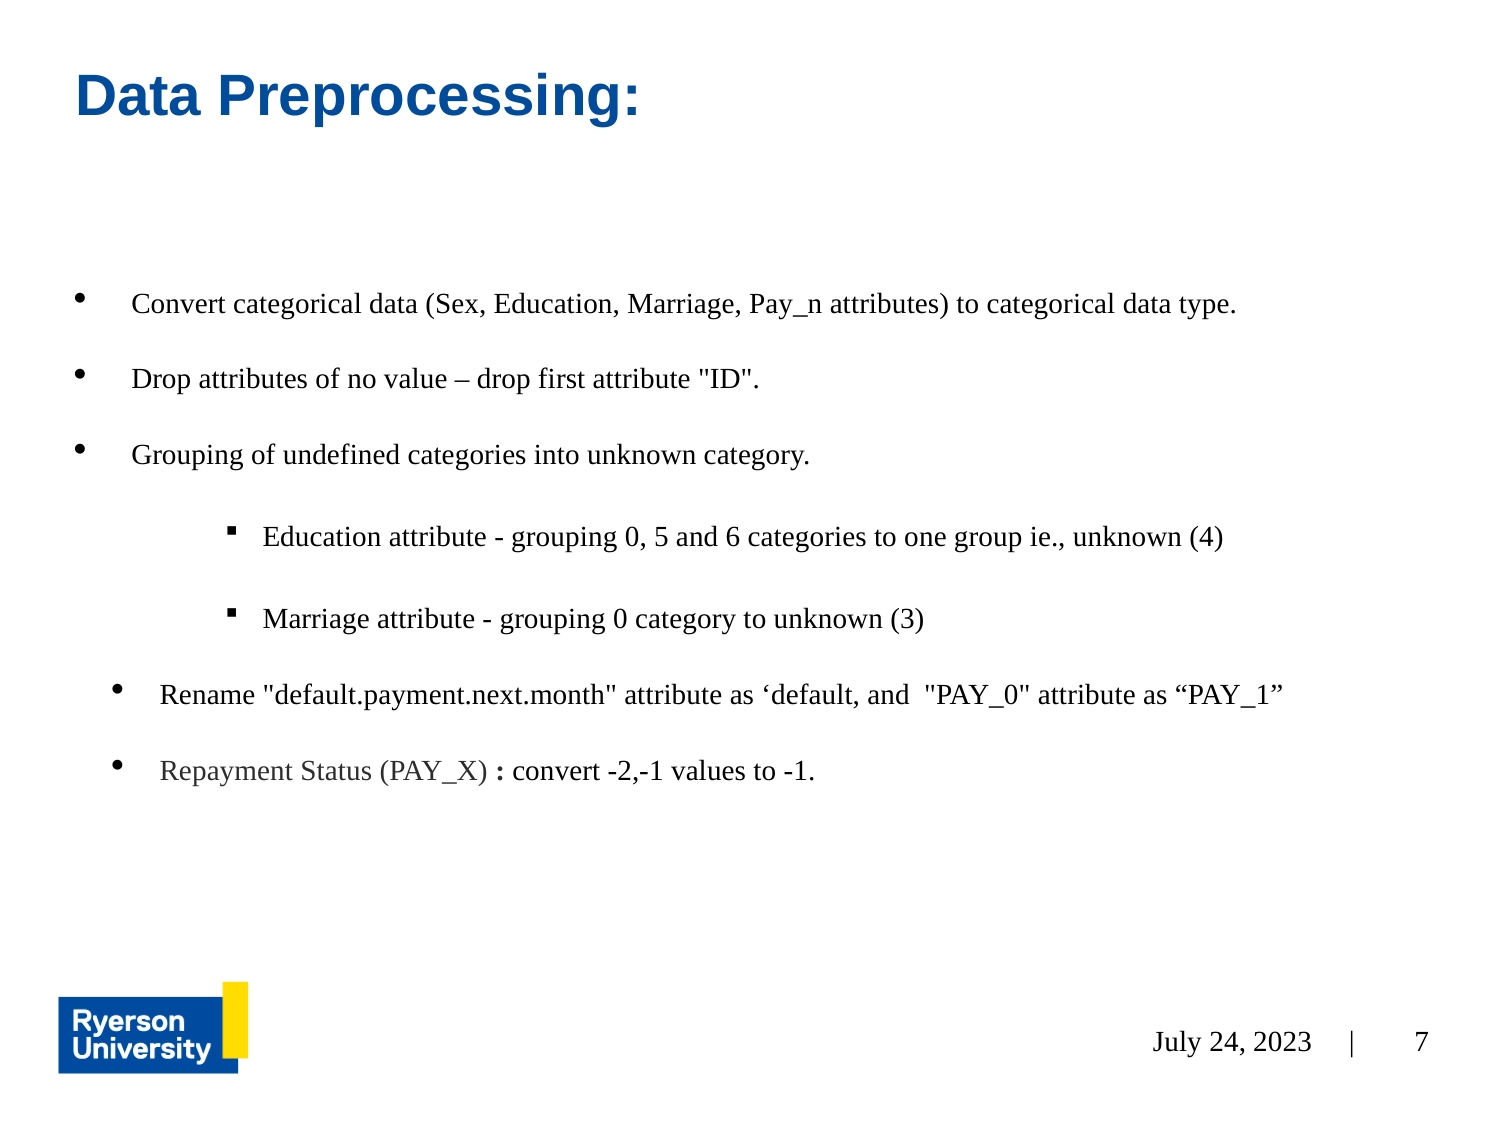

# Data Preprocessing:
Convert categorical data (Sex, Education, Marriage, Pay_n attributes) to categorical data type.
Drop attributes of no value – drop first attribute "ID".
Grouping of undefined categories into unknown category.
Education attribute - grouping 0, 5 and 6 categories to one group ie., unknown (4)
Marriage attribute - grouping 0 category to unknown (3)
Rename "default.payment.next.month" attribute as ‘default, and  "PAY_0" attribute as “PAY_1”
Repayment Status (PAY_X) : convert -2,-1 values to -1.

July 24, 2023     |
7